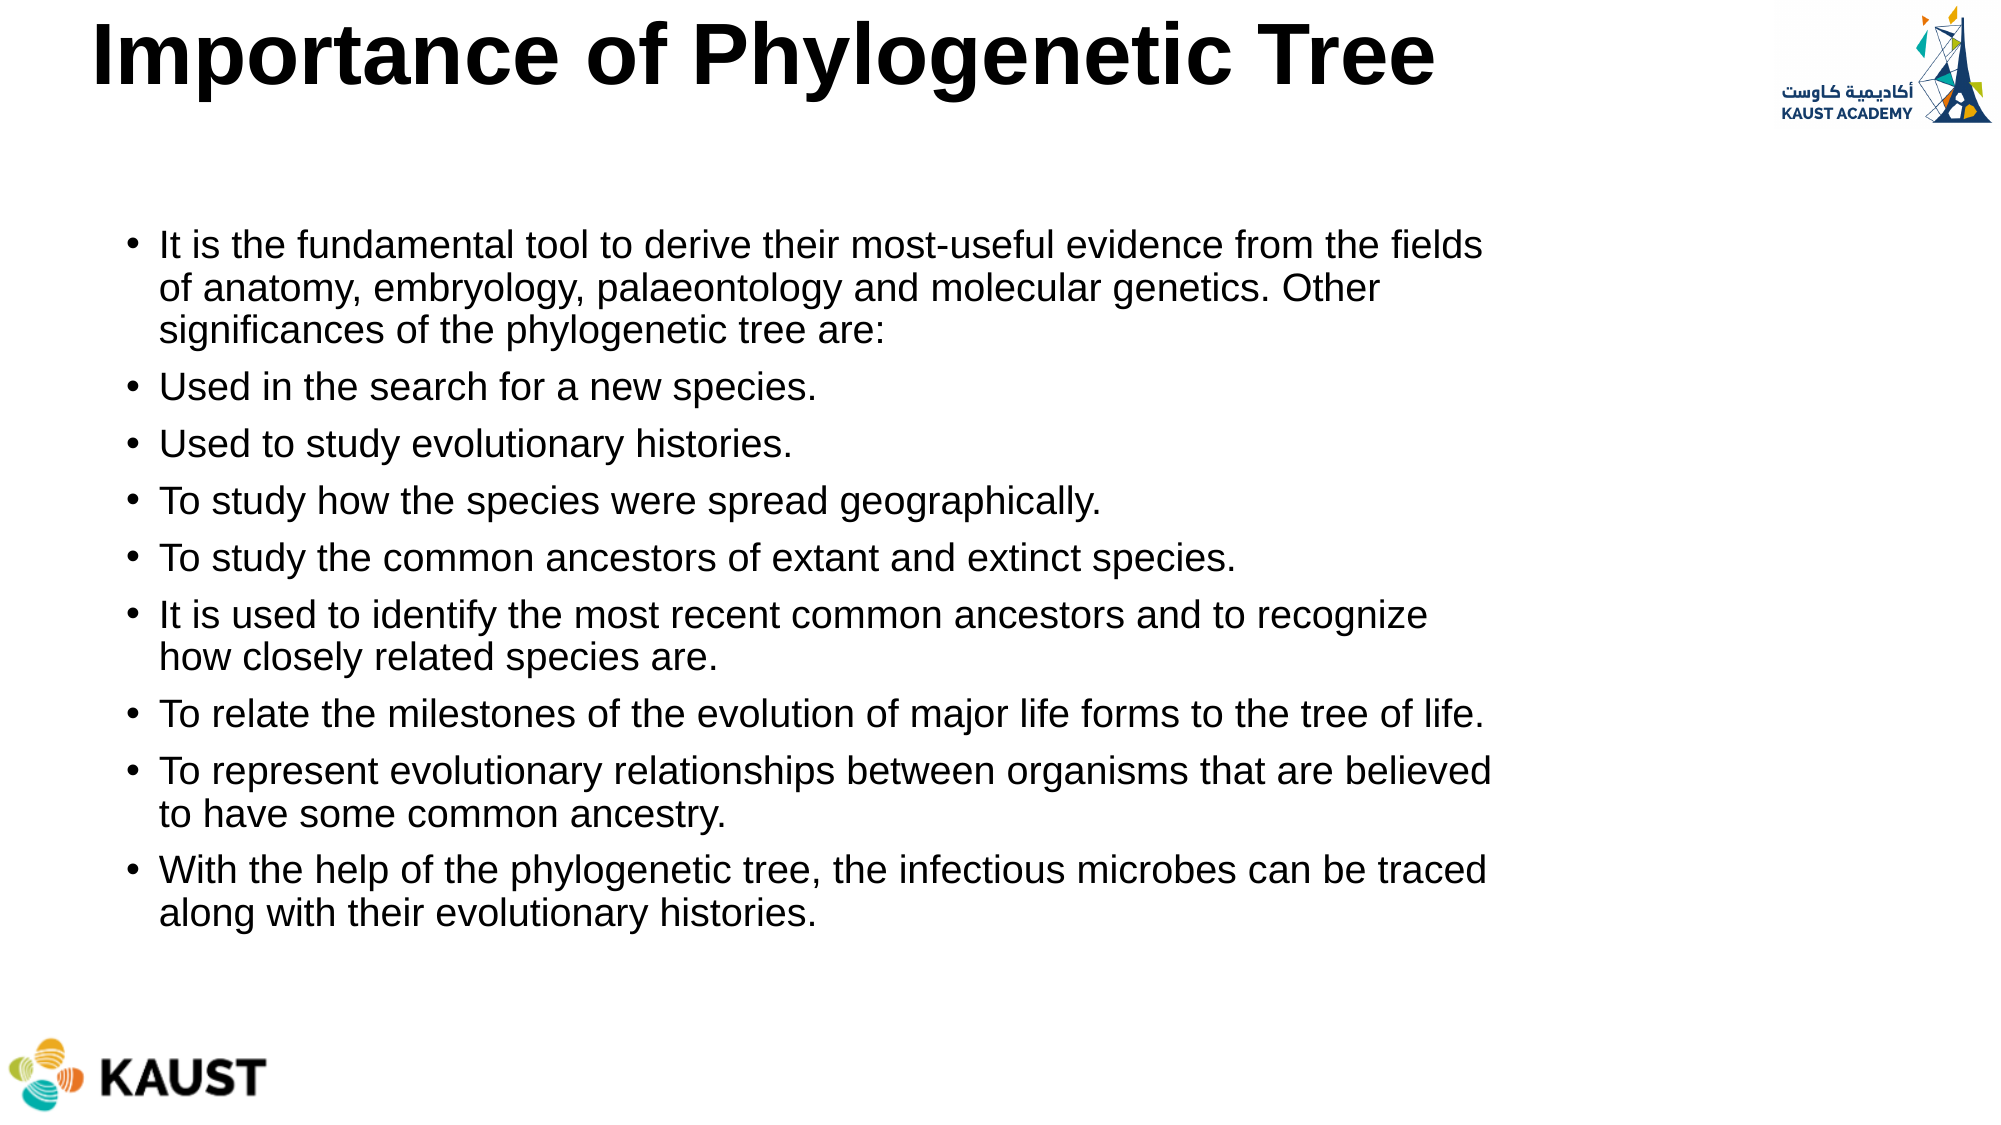

# Importance of Phylogenetic Tree
It is the fundamental tool to derive their most-useful evidence from the fields of anatomy, embryology, palaeontology and molecular genetics. Other significances of the phylogenetic tree are:
Used in the search for a new species.
Used to study evolutionary histories.
To study how the species were spread geographically.
To study the common ancestors of extant and extinct species.
It is used to identify the most recent common ancestors and to recognize how closely related species are.
To relate the milestones of the evolution of major life forms to the tree of life.
To represent evolutionary relationships between organisms that are believed to have some common ancestry.
With the help of the phylogenetic tree, the infectious microbes can be traced along with their evolutionary histories.